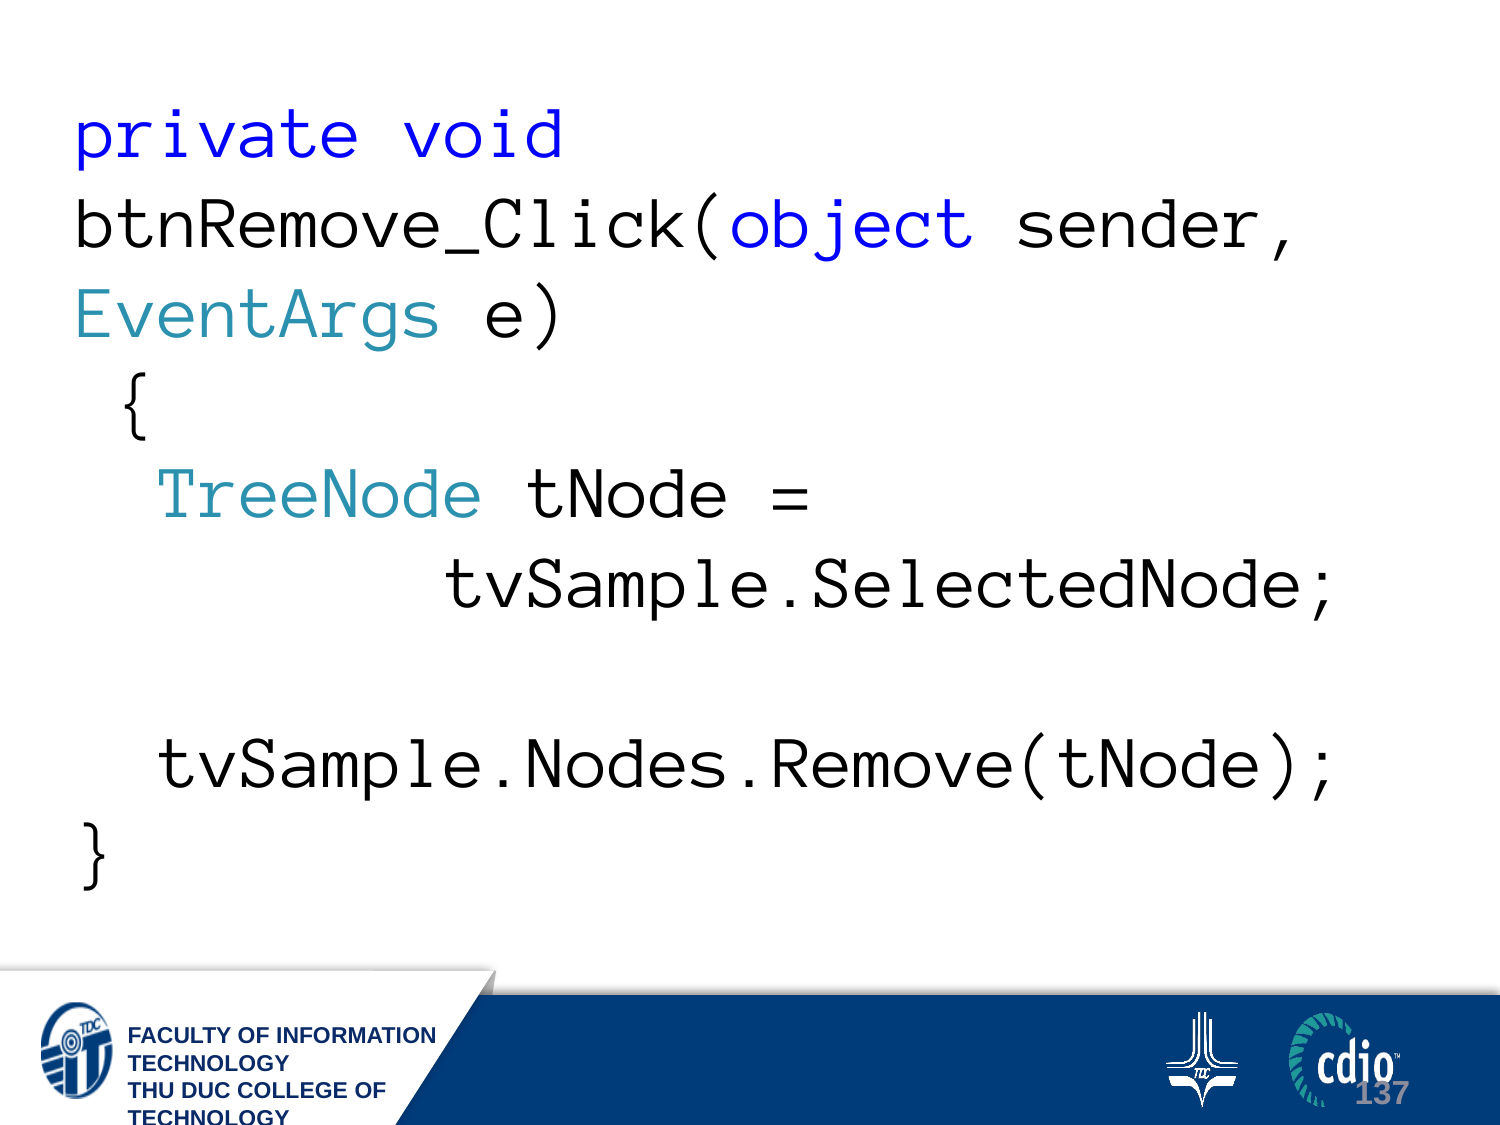

private void btnRemove_Click(object sender, EventArgs e)
 {
  TreeNode tNode =
         tvSample.SelectedNode;

  tvSample.Nodes.Remove(tNode);
}
137